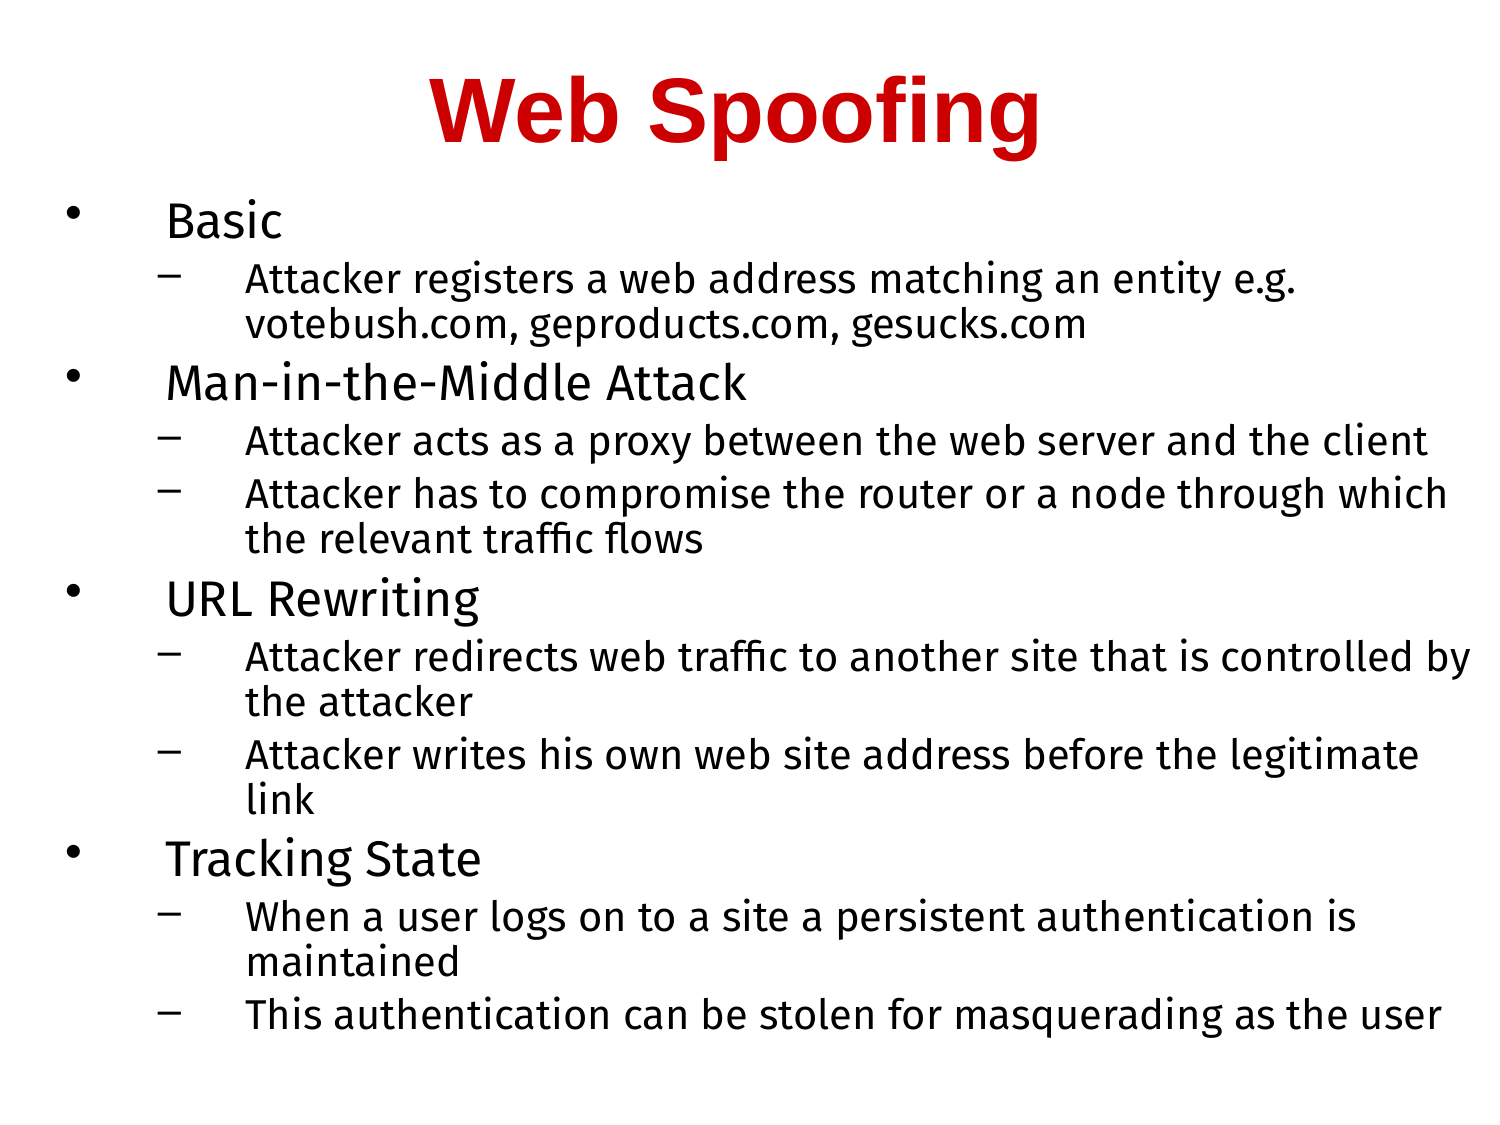

Web Spoofing
Basic
Attacker registers a web address matching an entity e.g. votebush.com, geproducts.com, gesucks.com
Man-in-the-Middle Attack
Attacker acts as a proxy between the web server and the client
Attacker has to compromise the router or a node through which the relevant traffic flows
URL Rewriting
Attacker redirects web traffic to another site that is controlled by the attacker
Attacker writes his own web site address before the legitimate link
Tracking State
When a user logs on to a site a persistent authentication is maintained
This authentication can be stolen for masquerading as the user